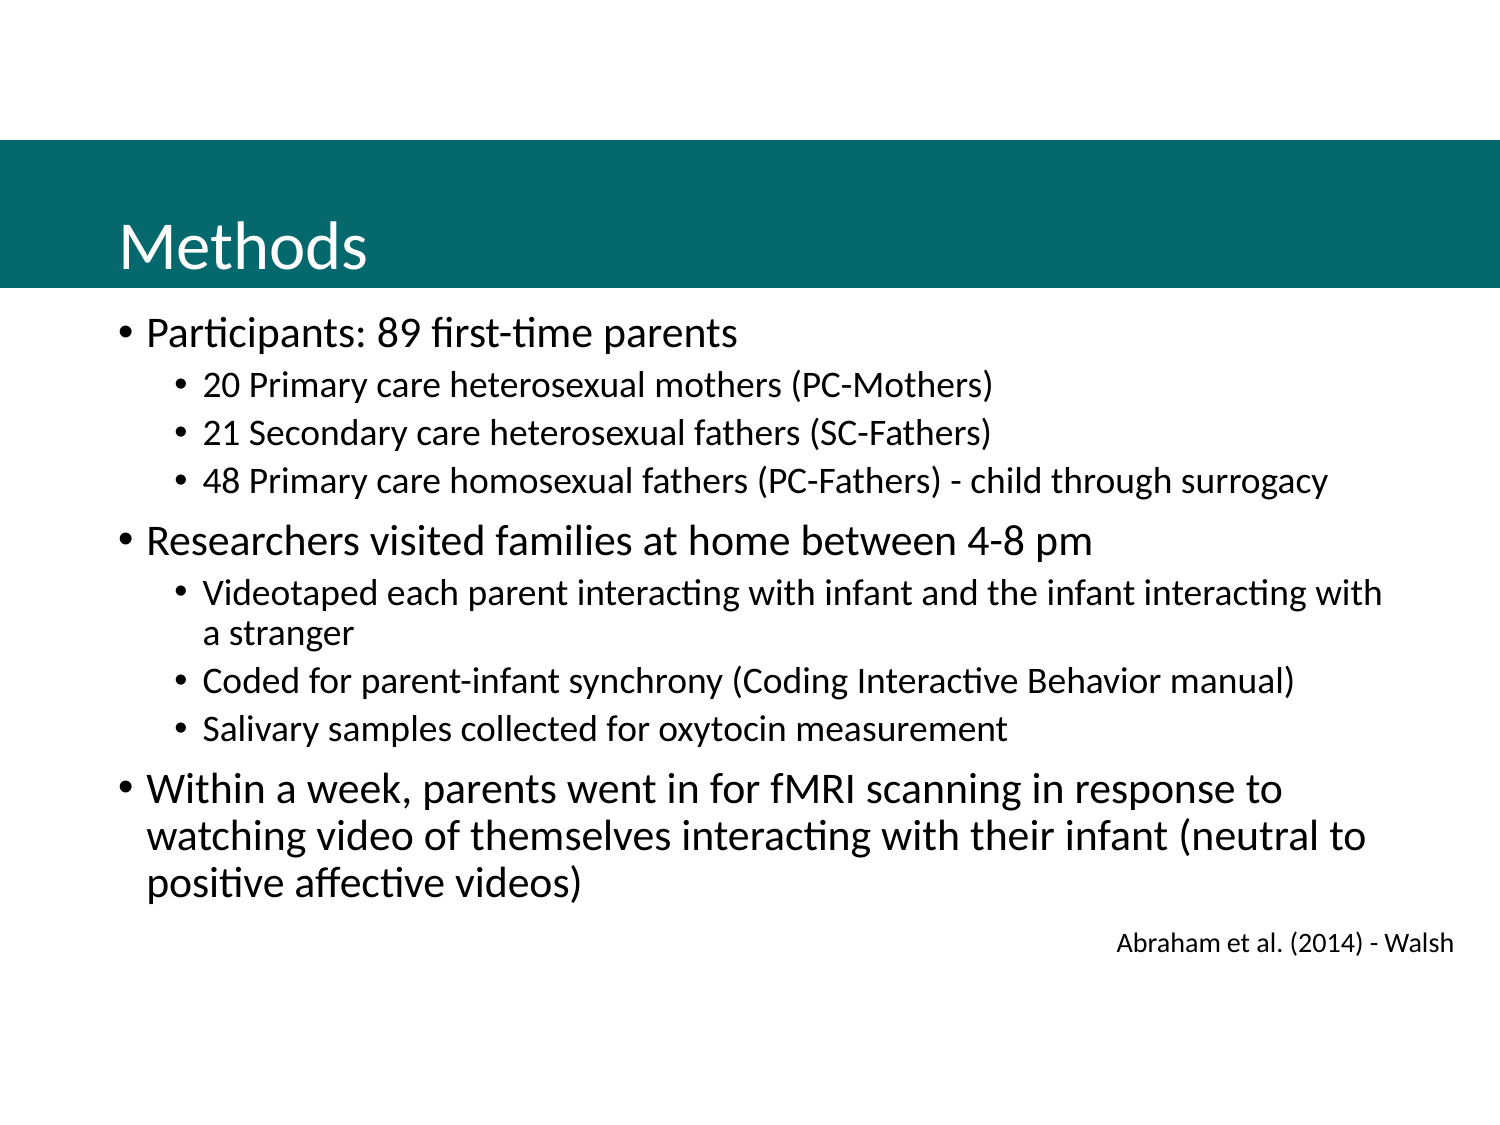

# Methods
Participants: 89 first-time parents
20 Primary care heterosexual mothers (PC-Mothers)
21 Secondary care heterosexual fathers (SC-Fathers)
48 Primary care homosexual fathers (PC-Fathers) - child through surrogacy
Researchers visited families at home between 4-8 pm
Videotaped each parent interacting with infant and the infant interacting with a stranger
Coded for parent-infant synchrony (Coding Interactive Behavior manual)
Salivary samples collected for oxytocin measurement
Within a week, parents went in for fMRI scanning in response to watching video of themselves interacting with their infant (neutral to positive affective videos)

Abraham et al. (2014) - Walsh